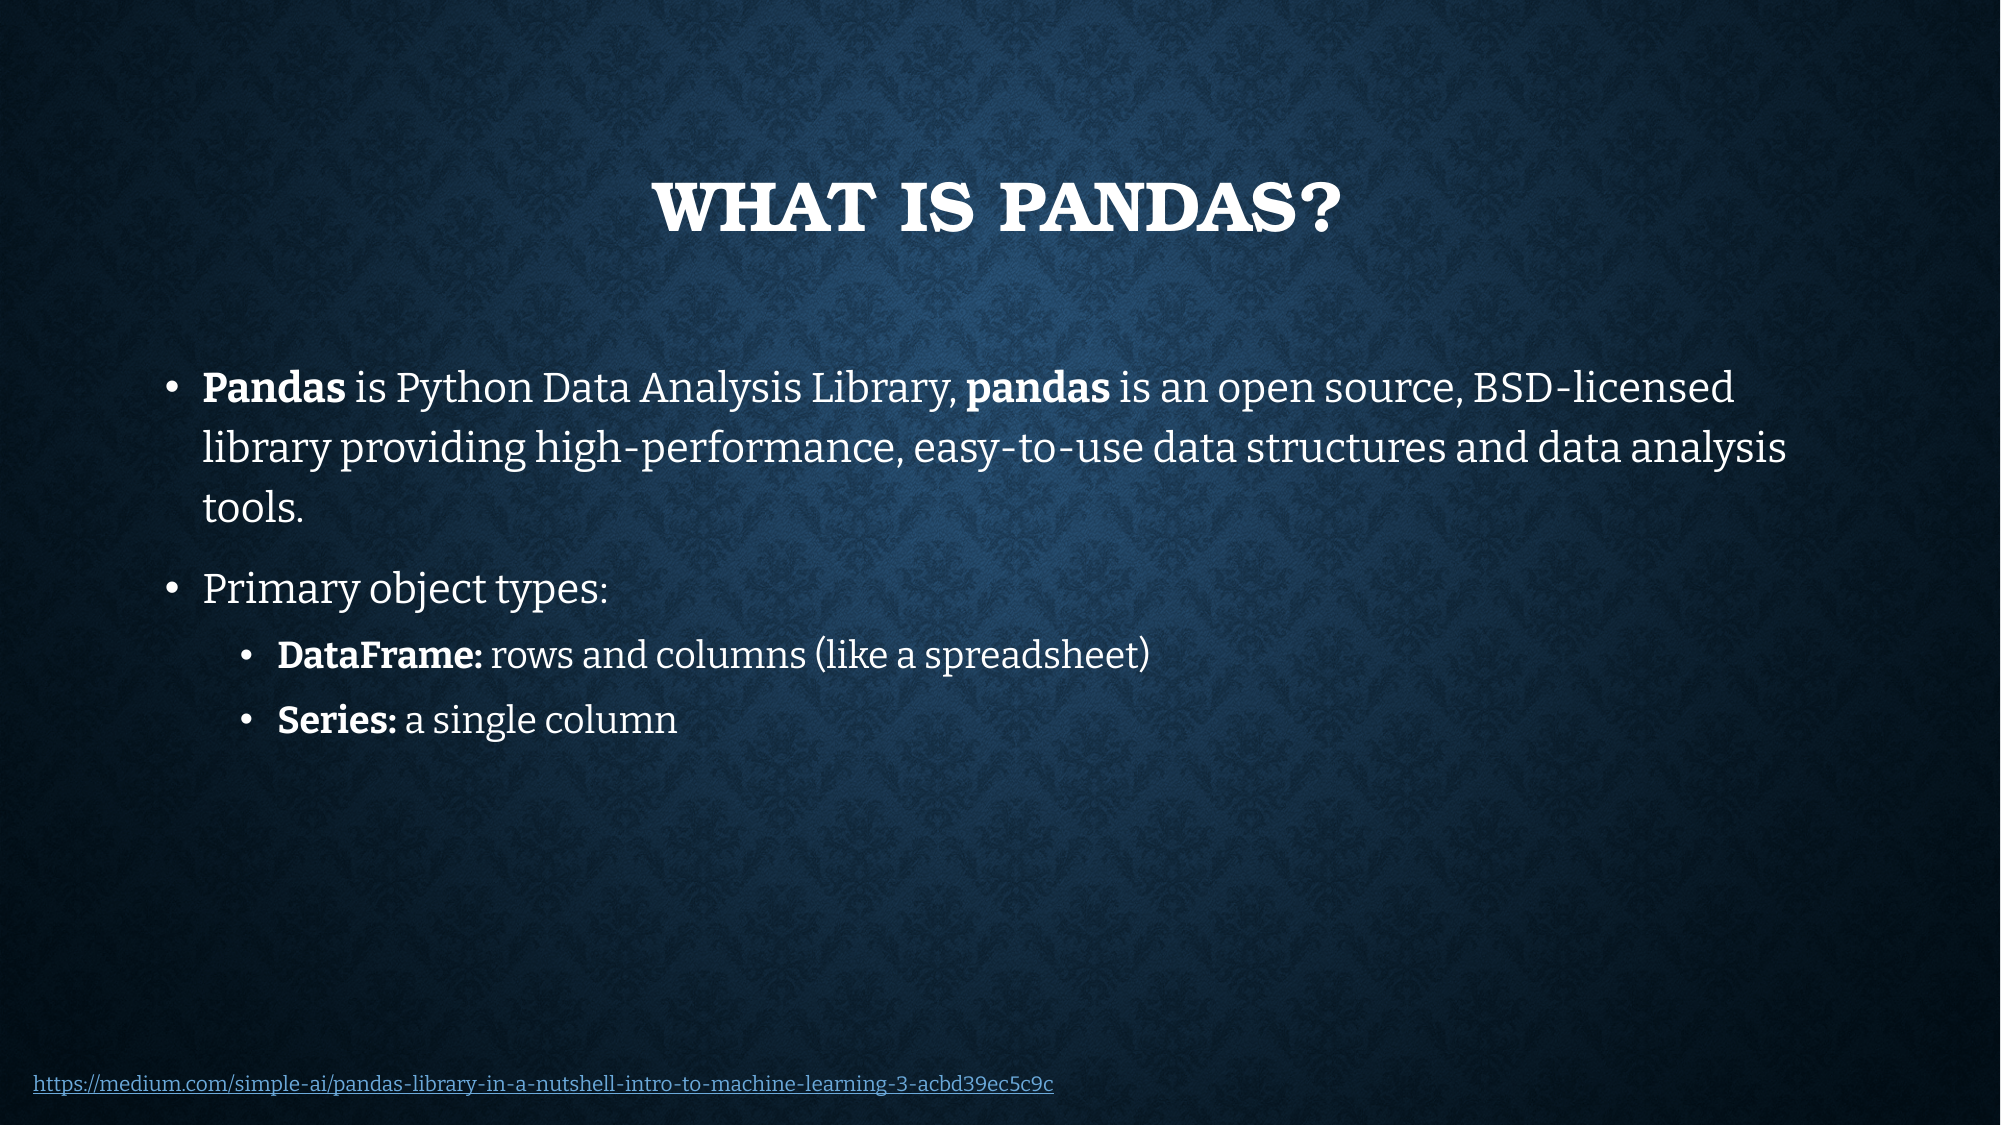

# What is pandas?
Pandas is Python Data Analysis Library, pandas is an open source, BSD-licensed library providing high-performance, easy-to-use data structures and data analysis tools.
Primary object types:
DataFrame: rows and columns (like a spreadsheet)
Series: a single column

https://medium.com/simple-ai/pandas-library-in-a-nutshell-intro-to-machine-learning-3-acbd39ec5c9c